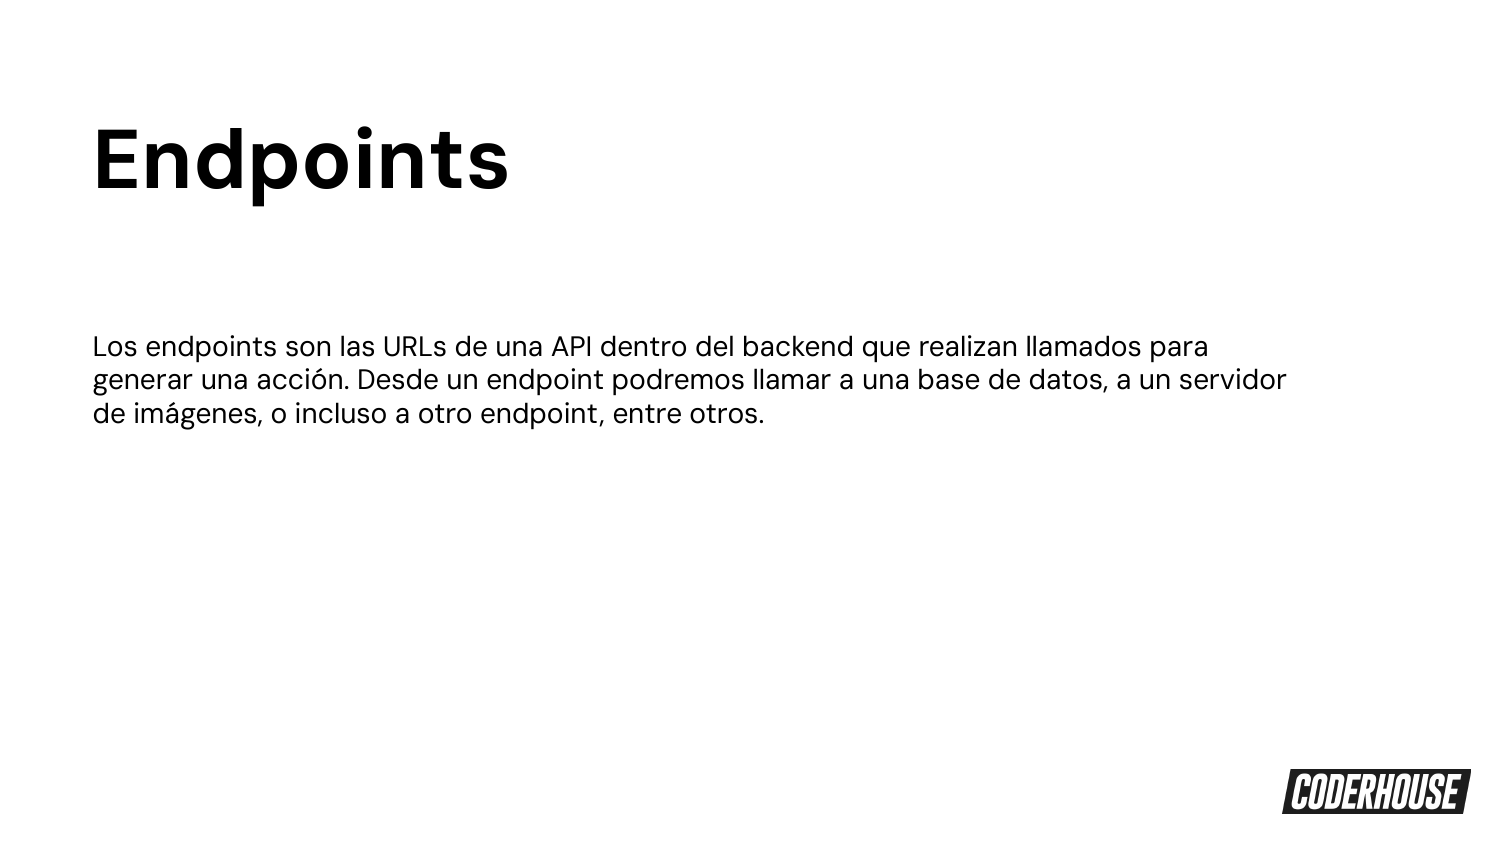

Endpoints
Los endpoints son las URLs de una API dentro del backend que realizan llamados para generar una acción. Desde un endpoint podremos llamar a una base de datos, a un servidor de imágenes, o incluso a otro endpoint, entre otros.